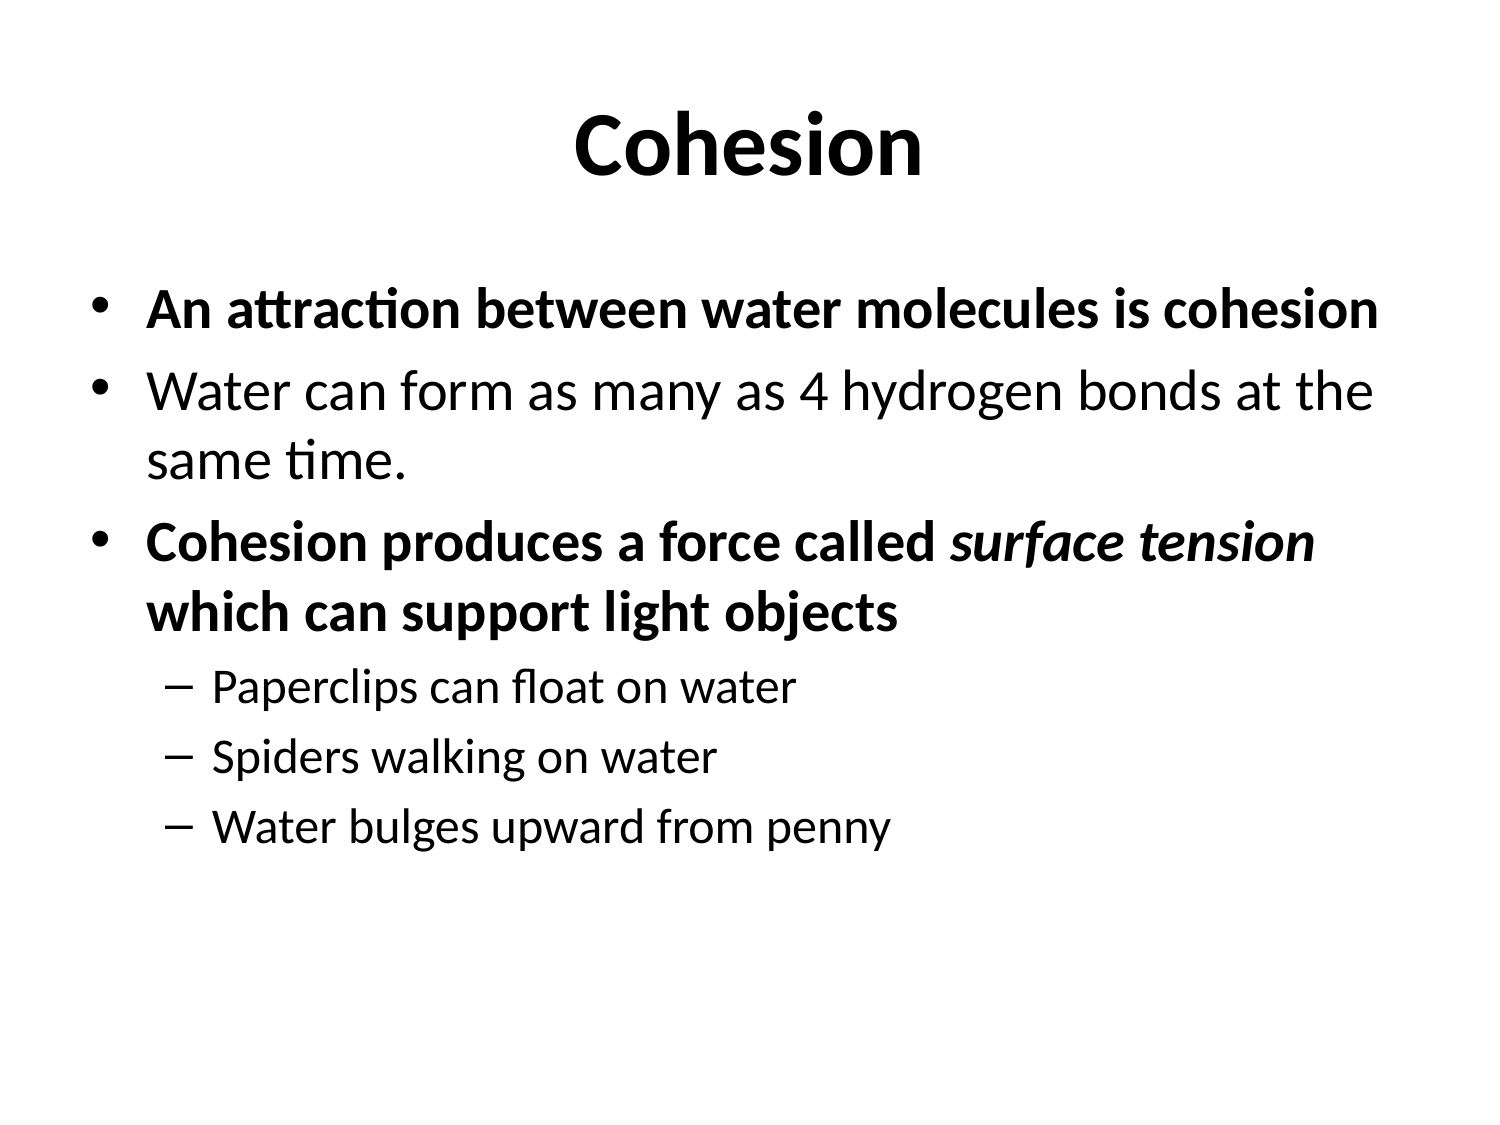

# Cohesion
An attraction between water molecules is cohesion
Water can form as many as 4 hydrogen bonds at the same time.
Cohesion produces a force called surface tension which can support light objects
Paperclips can float on water
Spiders walking on water
Water bulges upward from penny